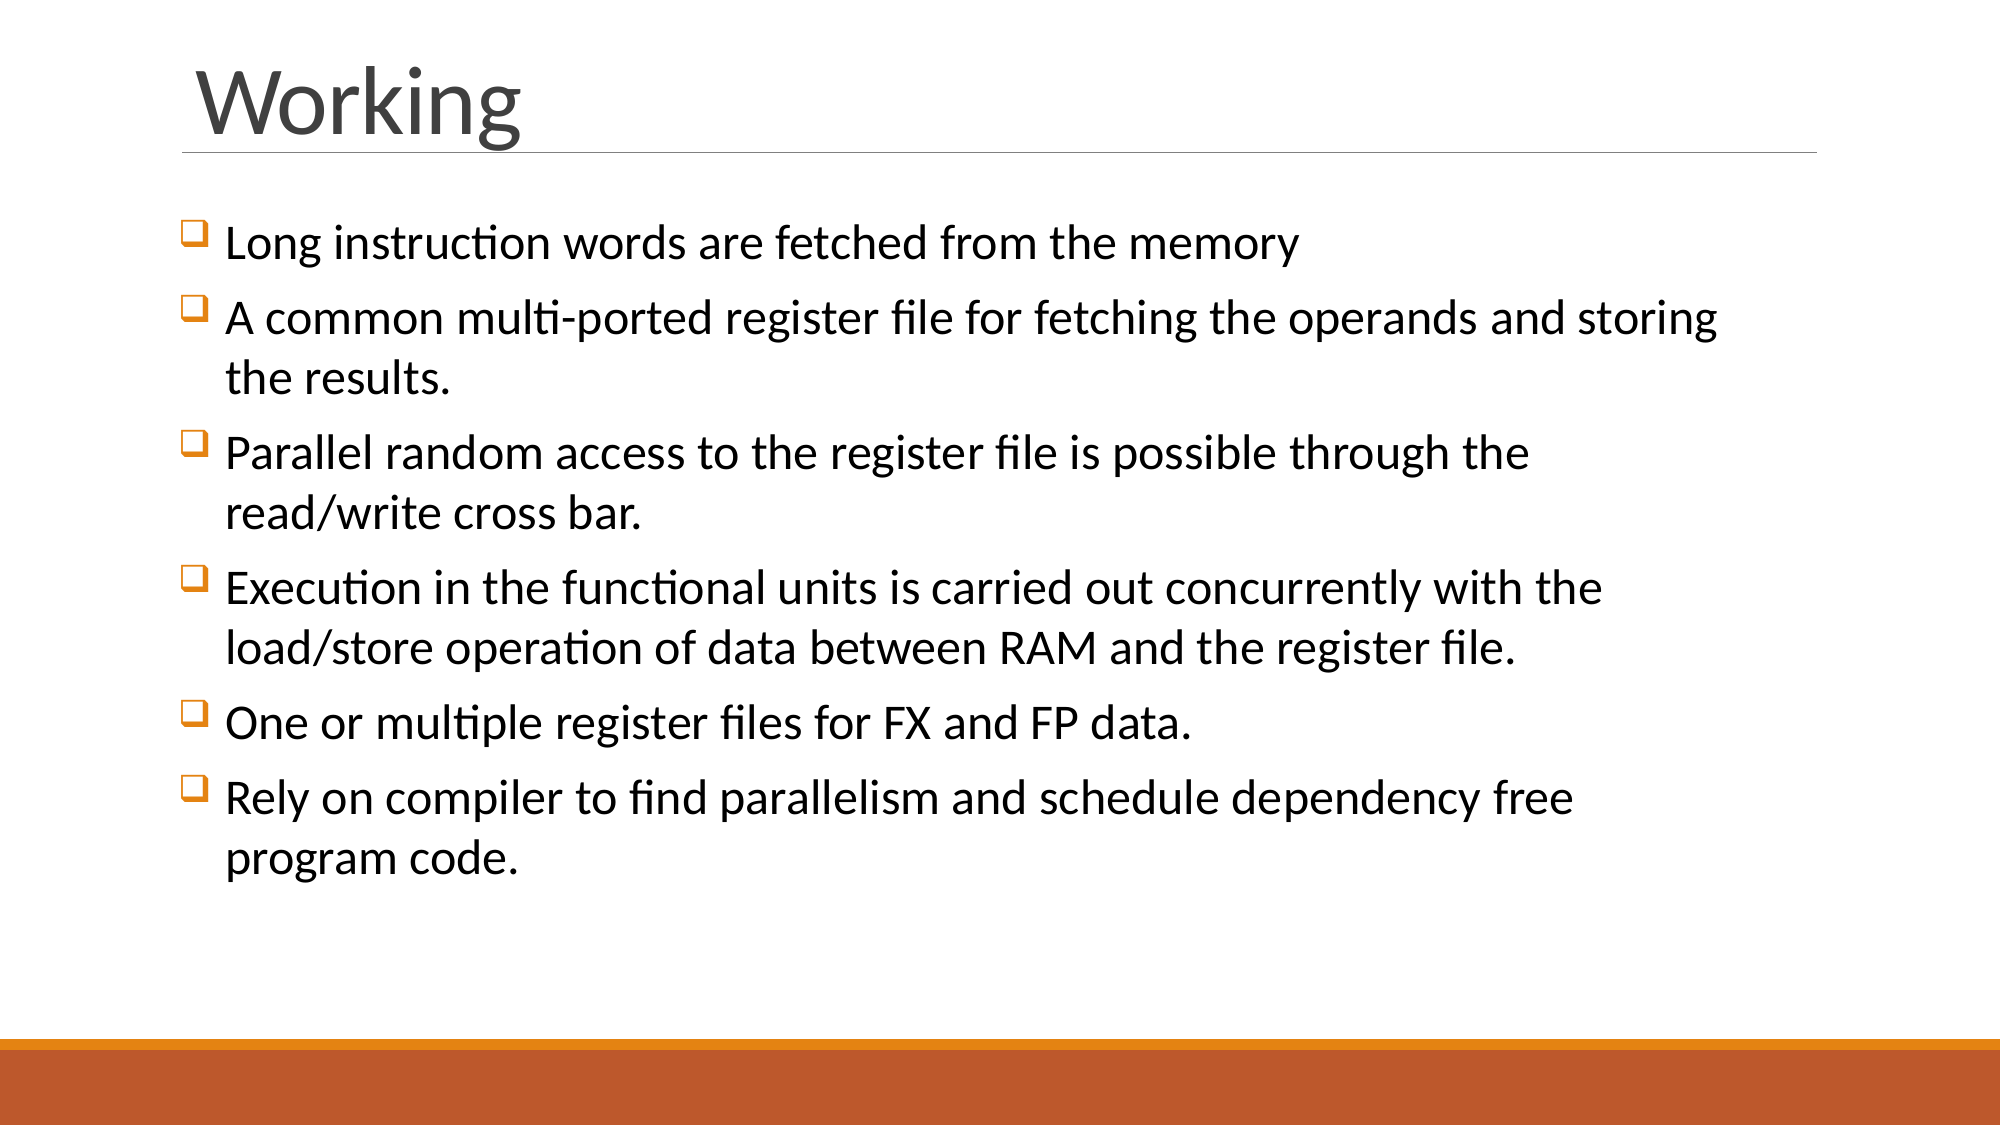

# Working
Long instruction words are fetched from the memory
A common multi-ported register file for fetching the operands and storing the results.
Parallel random access to the register file is possible through the read/write cross bar.
Execution in the functional units is carried out concurrently with the load/store operation of data between RAM and the register file.
One or multiple register files for FX and FP data.
Rely on compiler to find parallelism and schedule dependency free program code.